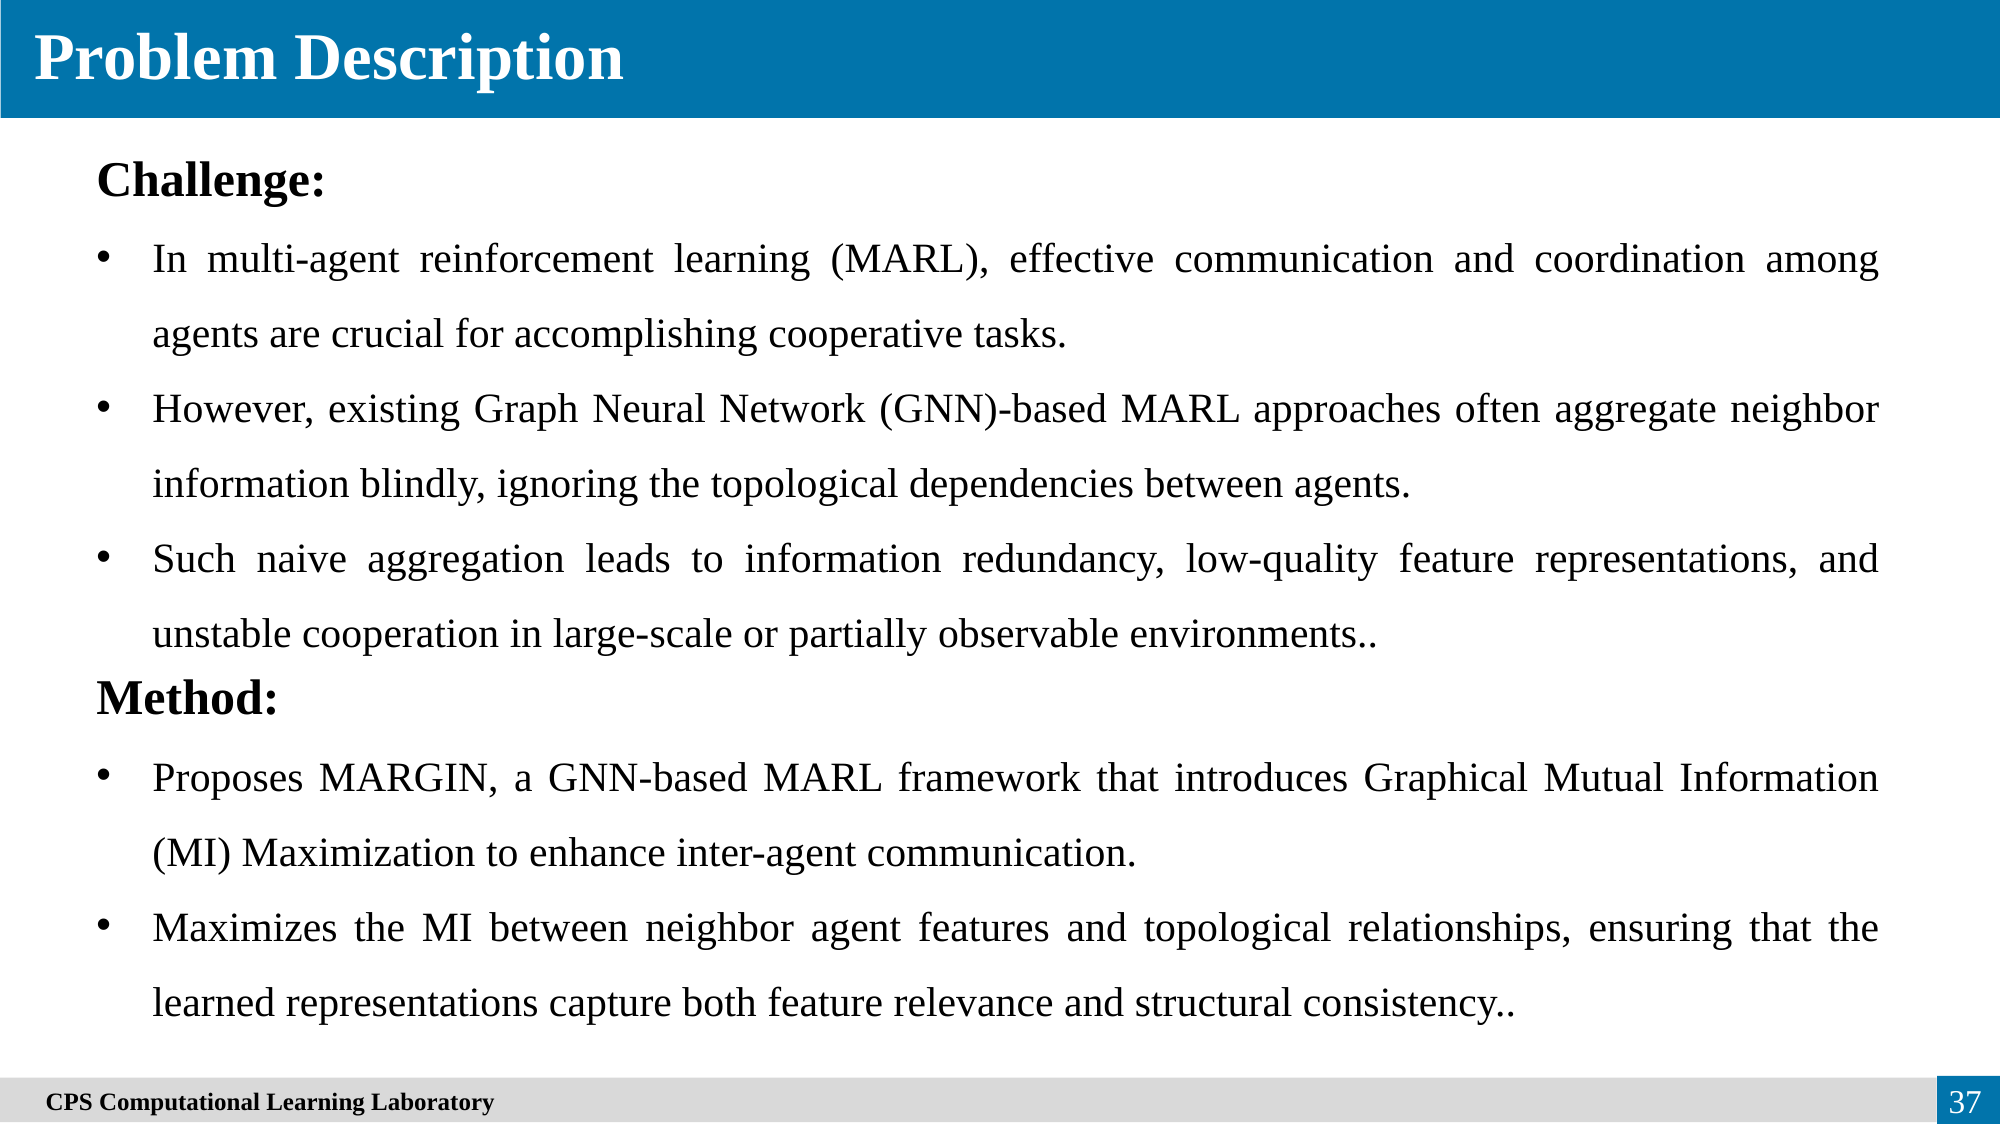

Problem Description
Challenge:
In multi-agent reinforcement learning (MARL), effective communication and coordination among agents are crucial for accomplishing cooperative tasks.
However, existing Graph Neural Network (GNN)-based MARL approaches often aggregate neighbor information blindly, ignoring the topological dependencies between agents.
Such naive aggregation leads to information redundancy, low-quality feature representations, and unstable cooperation in large-scale or partially observable environments..
Method:
Proposes MARGIN, a GNN-based MARL framework that introduces Graphical Mutual Information (MI) Maximization to enhance inter-agent communication.
Maximizes the MI between neighbor agent features and topological relationships, ensuring that the learned representations capture both feature relevance and structural consistency..
37
　CPS Computational Learning Laboratory